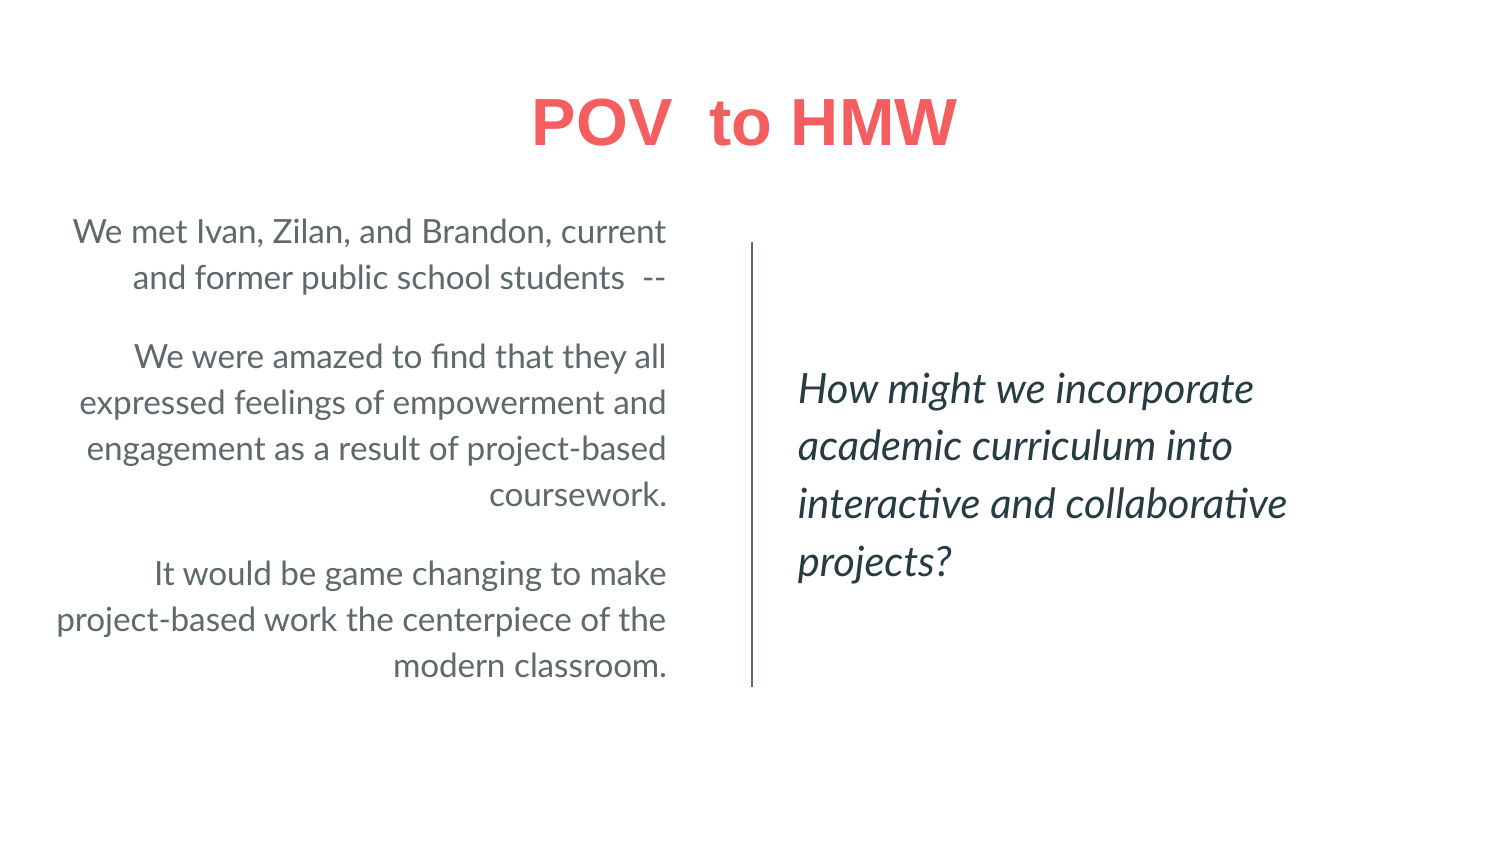

# POV  to HMW
We met Ivan, Zilan, and Brandon, current and former public school students  --
We were amazed to find that they all expressed feelings of empowerment and engagement as a result of project-based coursework.
It would be game changing to make project-based work the centerpiece of the modern classroom.
How might we incorporate academic curriculum into interactive and collaborative projects?